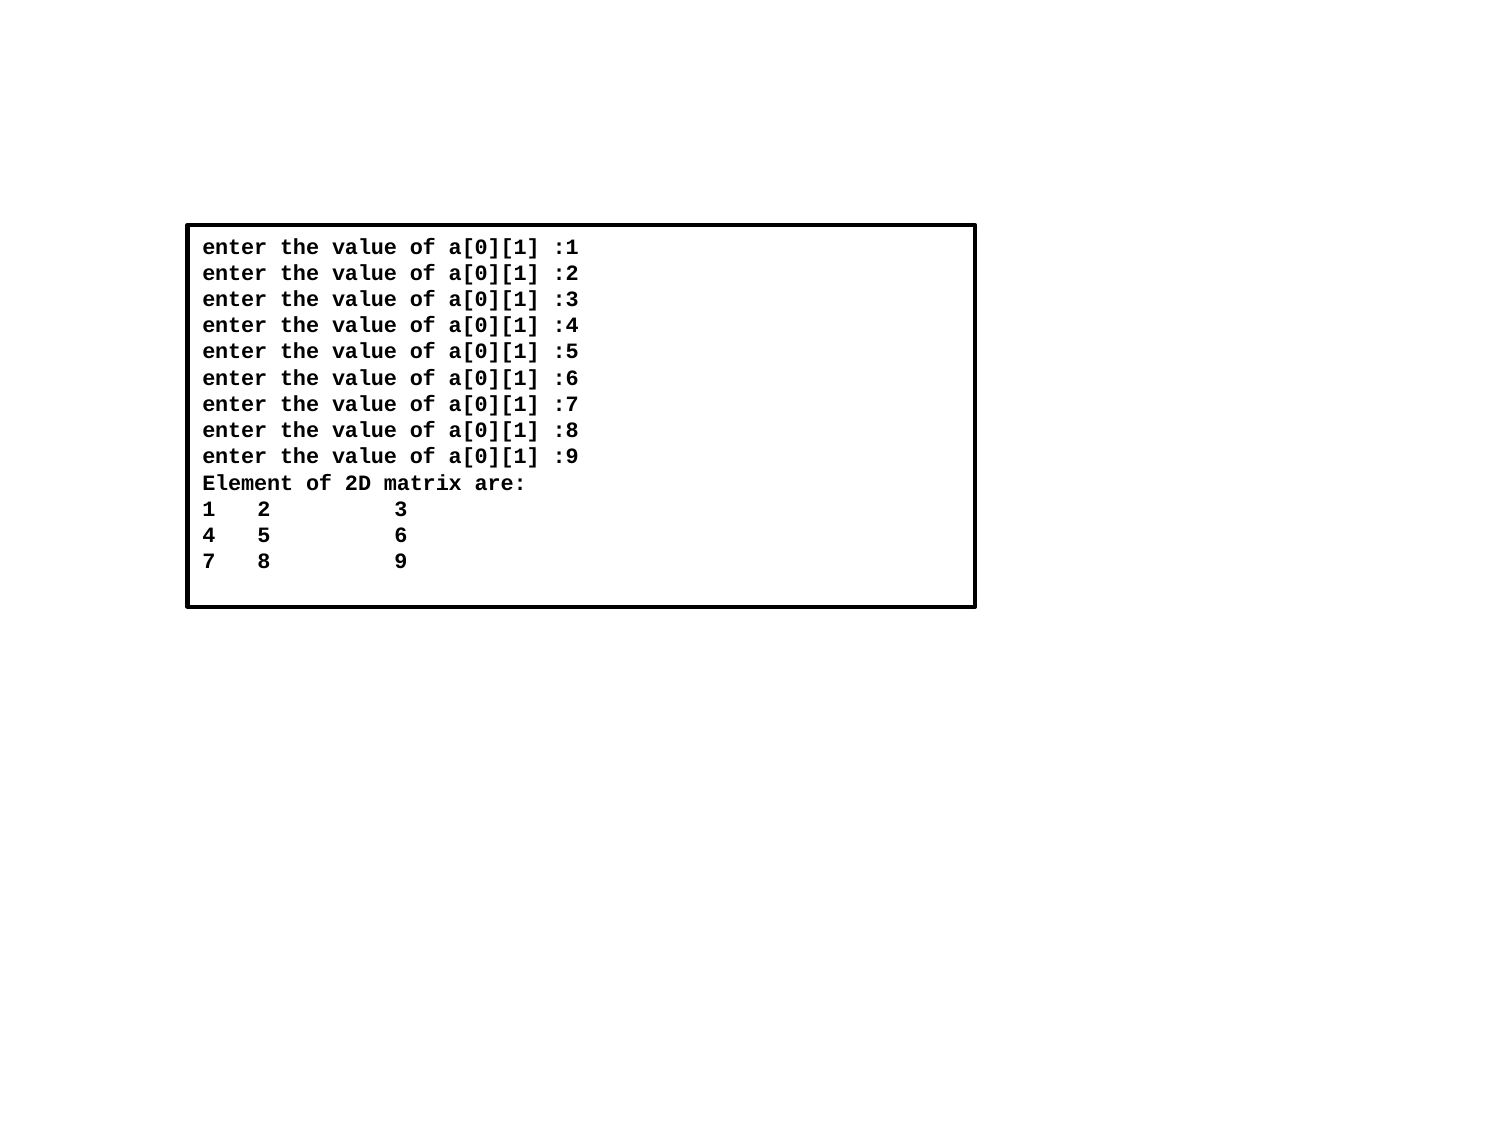

enter the value of a[0][1] :1
enter the value of a[0][1] :2
enter the value of a[0][1] :3
enter the value of a[0][1] :4
enter the value of a[0][1] :5
enter the value of a[0][1] :6
enter the value of a[0][1] :7
enter the value of a[0][1] :8
enter the value of a[0][1] :9
Element of 2D matrix are:
 2	3
 5	6
7	 8	9